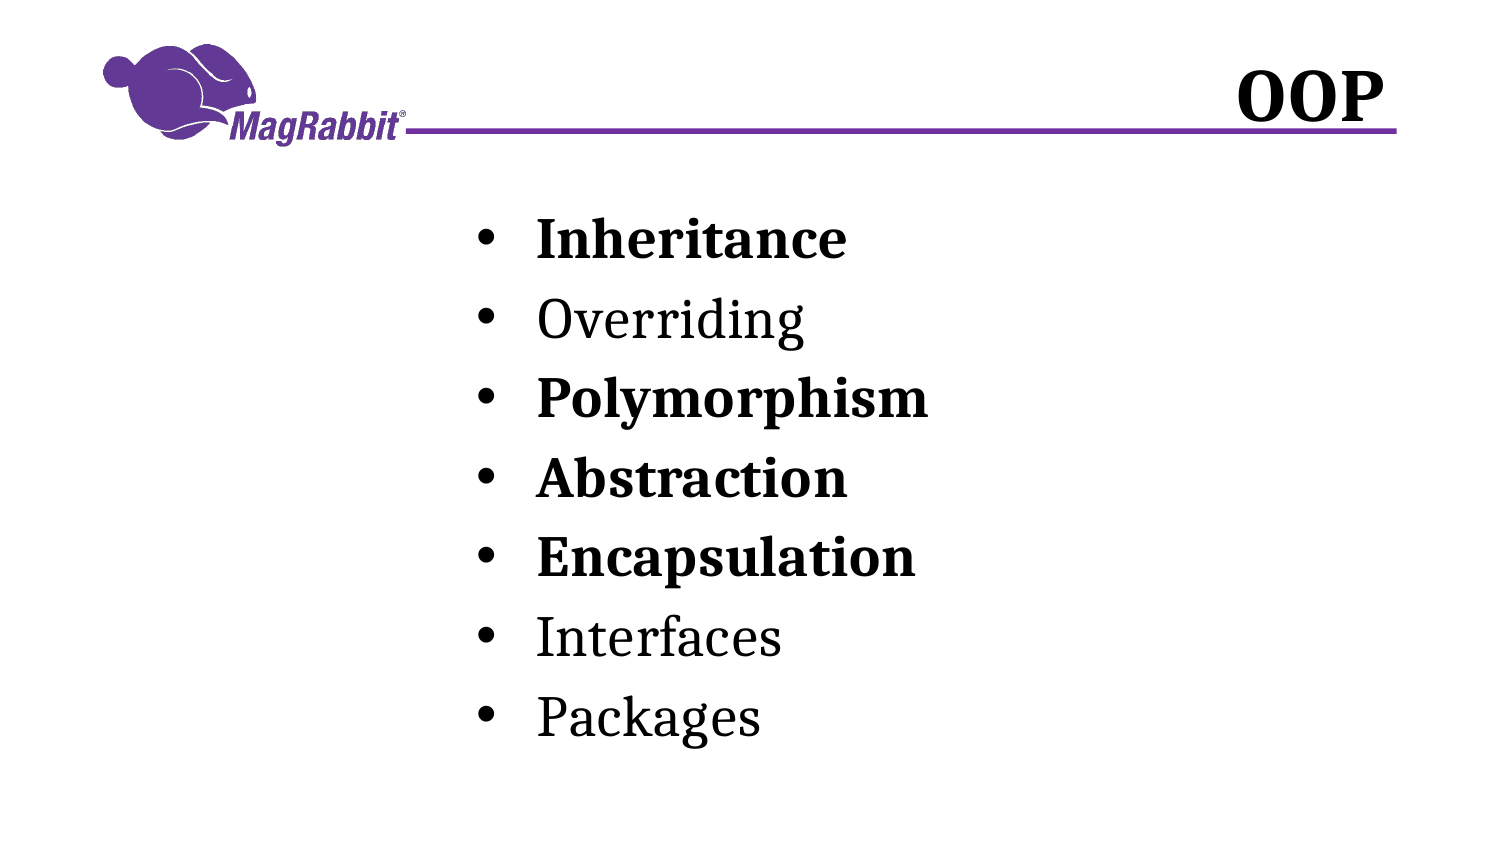

# OOP
Inheritance
Overriding
Polymorphism
Abstraction
Encapsulation
Interfaces
Packages